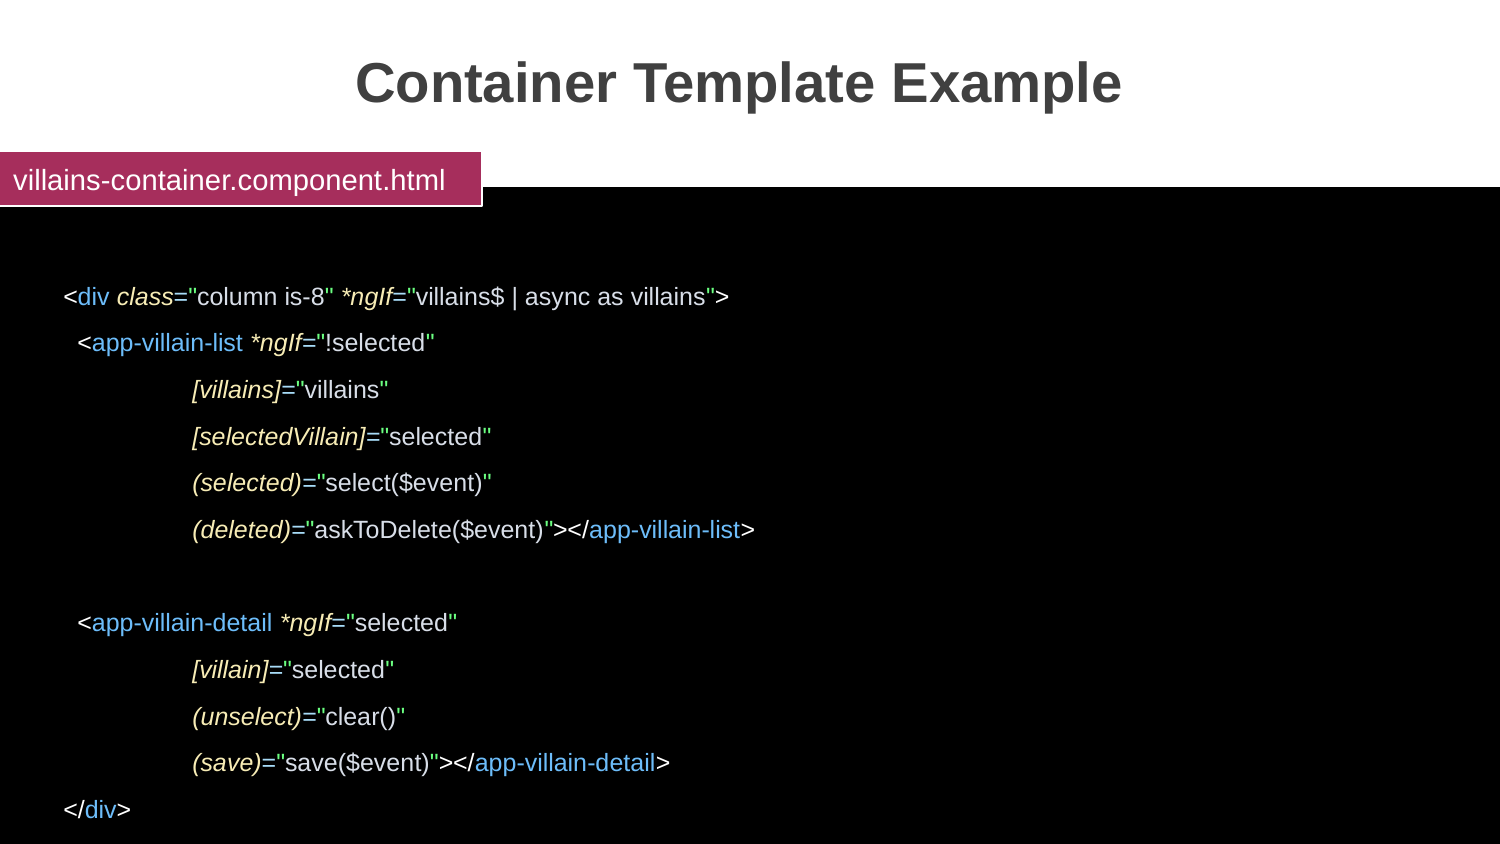

# Container Template Example
villains-container.component.html

   <div class="column is-8" *ngIf="villains$ | async as villains">
     <app-villain-list *ngIf="!selected"
[villains]="villains"
[selectedVillain]="selected"
(selected)="select($event)"
(deleted)="askToDelete($event)"></app-villain-list>

     <app-villain-detail *ngIf="selected"
[villain]="selected"
(unselect)="clear()"
(save)="save($event)"></app-villain-detail>
   </div>